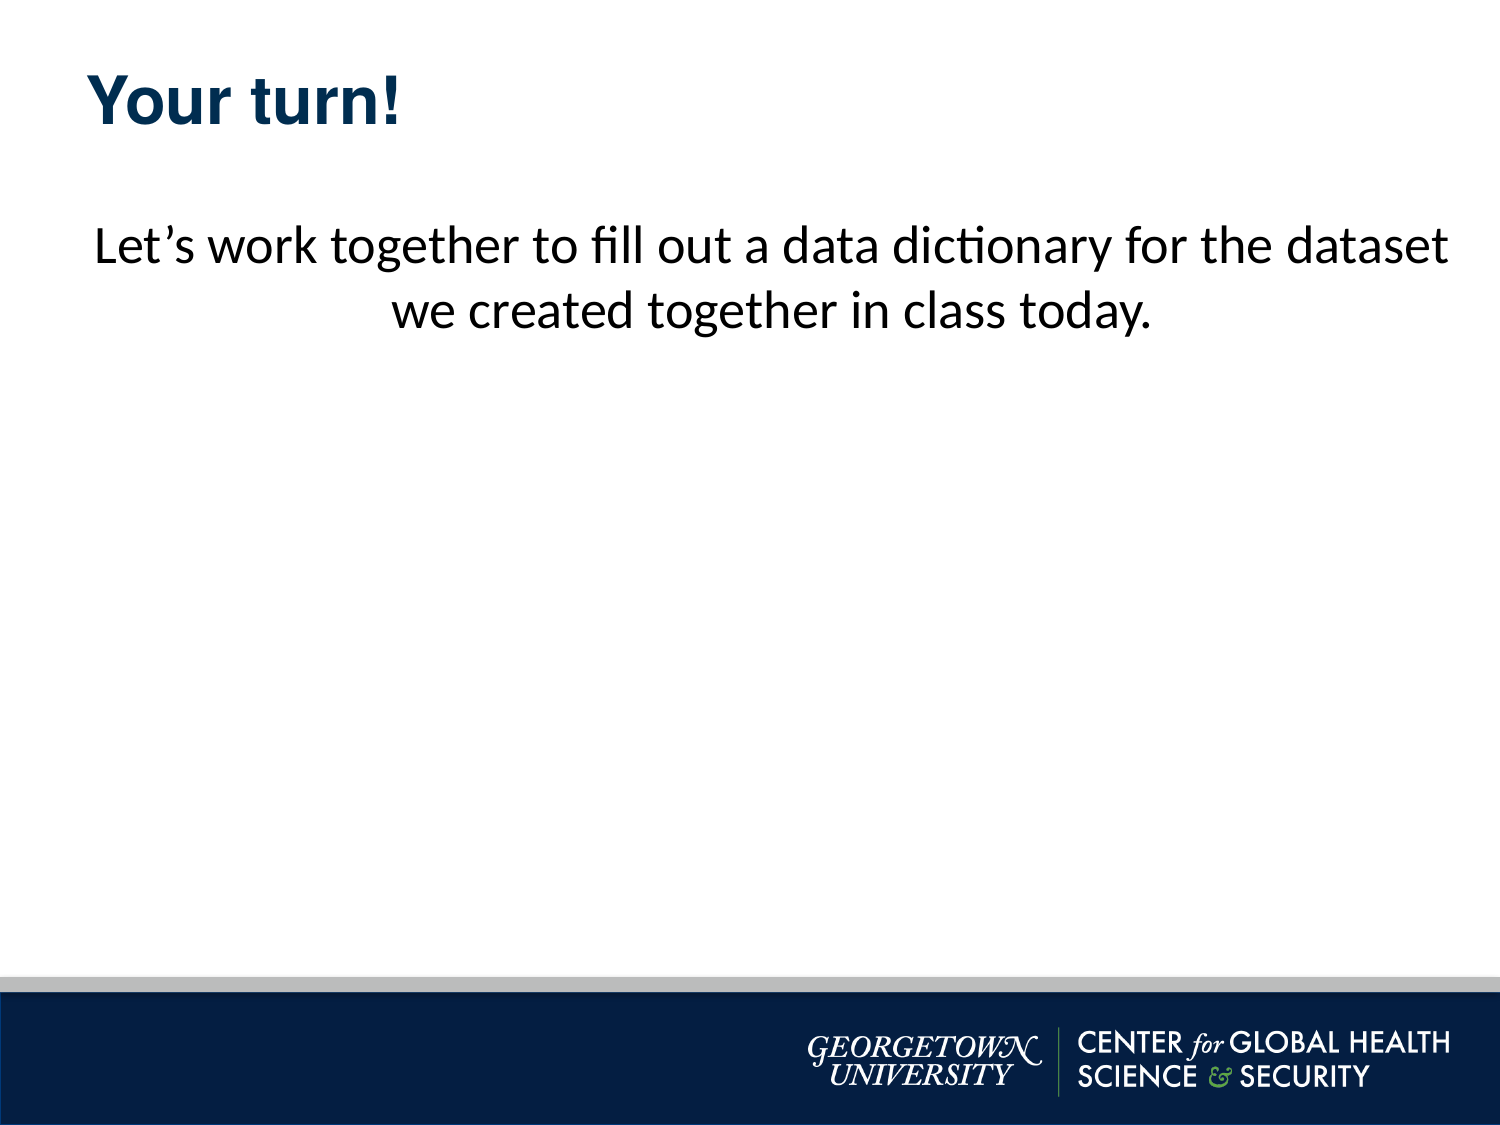

Your turn!
Let’s work together to fill out a data dictionary for the dataset we created together in class today.